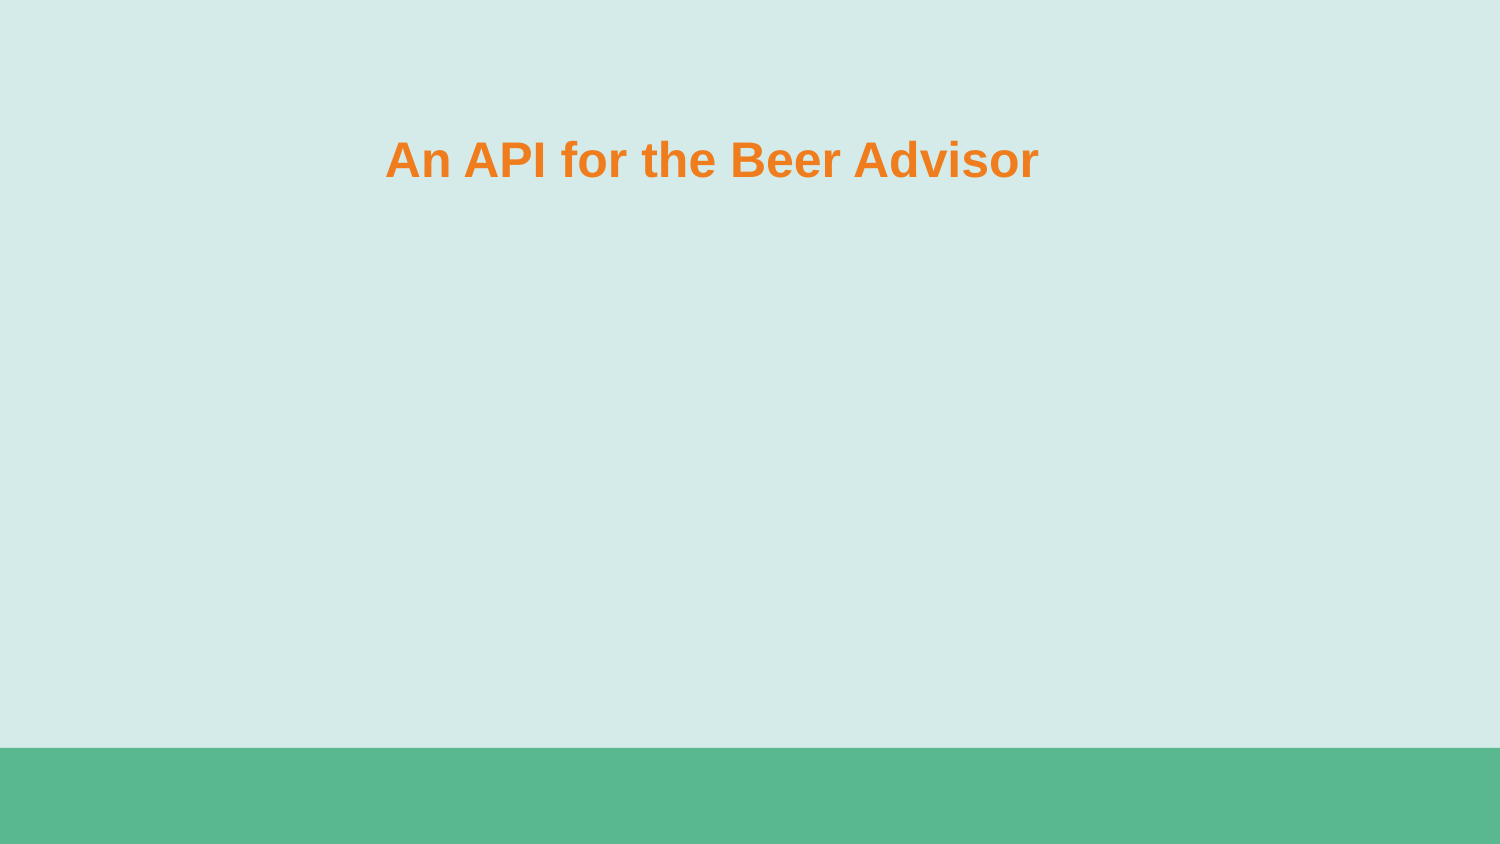

An API for the Beer Advisor
#